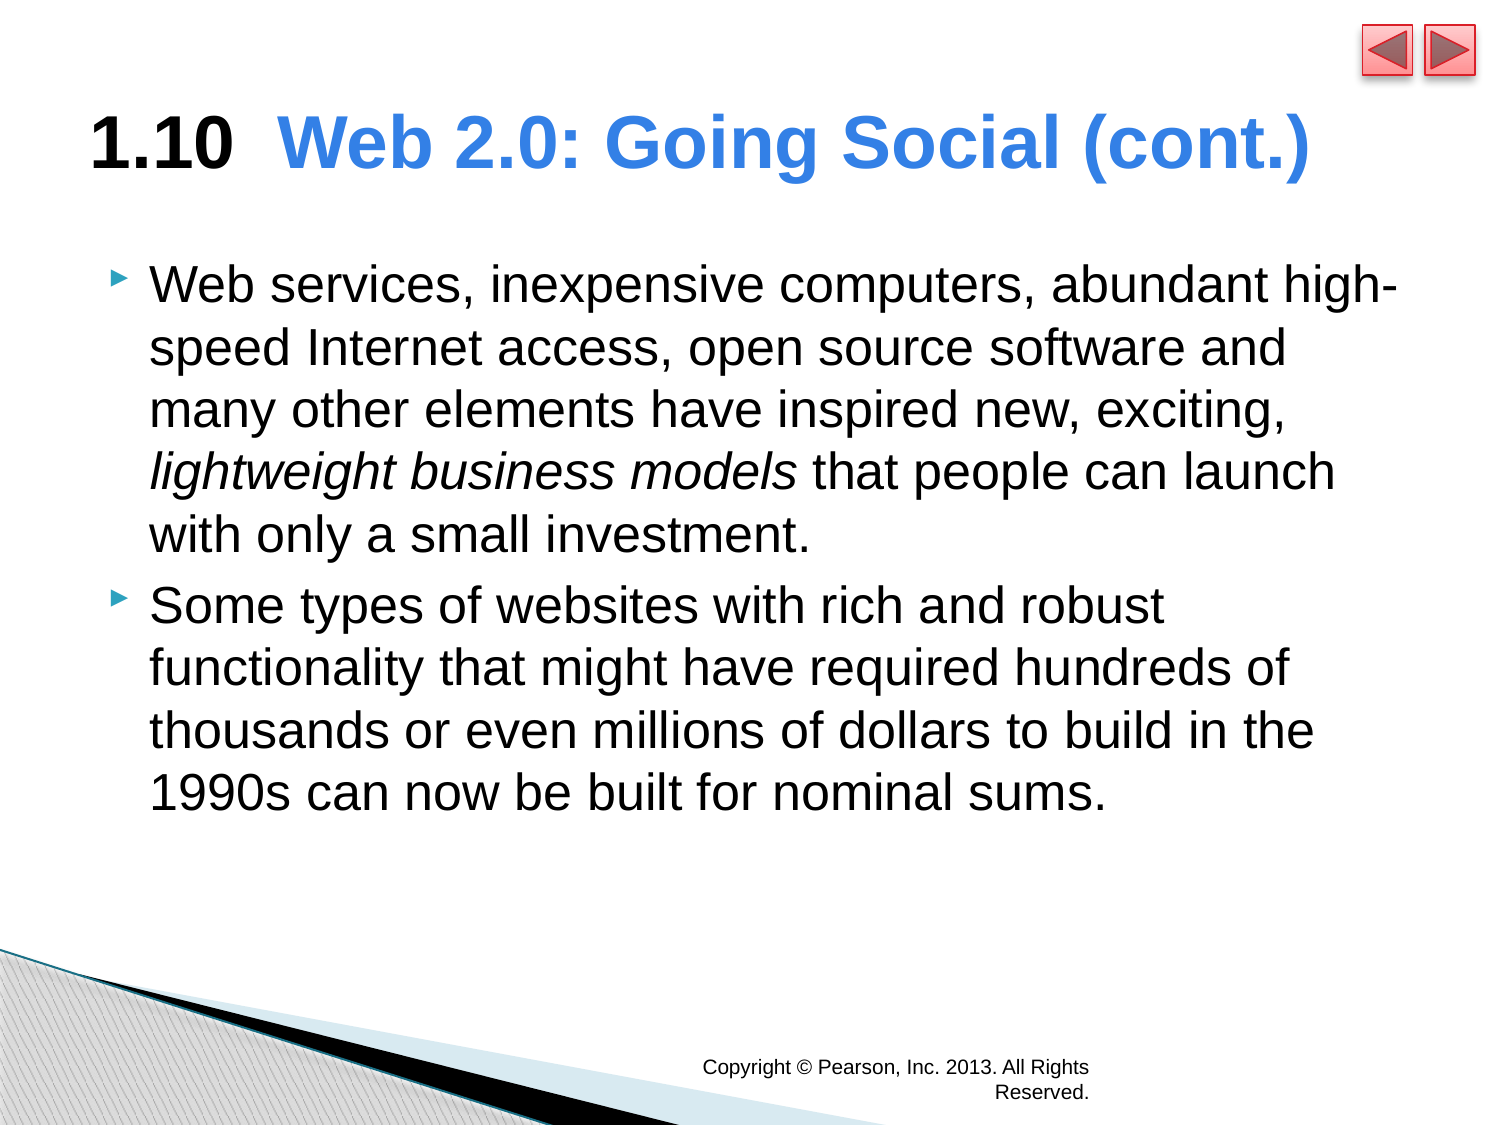

# 1.10  Web 2.0: Going Social (cont.)
Web services, inexpensive computers, abundant high-speed Internet access, open source software and many other elements have inspired new, exciting, lightweight business models that people can launch with only a small investment.
Some types of websites with rich and robust functionality that might have required hundreds of thousands or even millions of dollars to build in the 1990s can now be built for nominal sums.
Copyright © Pearson, Inc. 2013. All Rights Reserved.